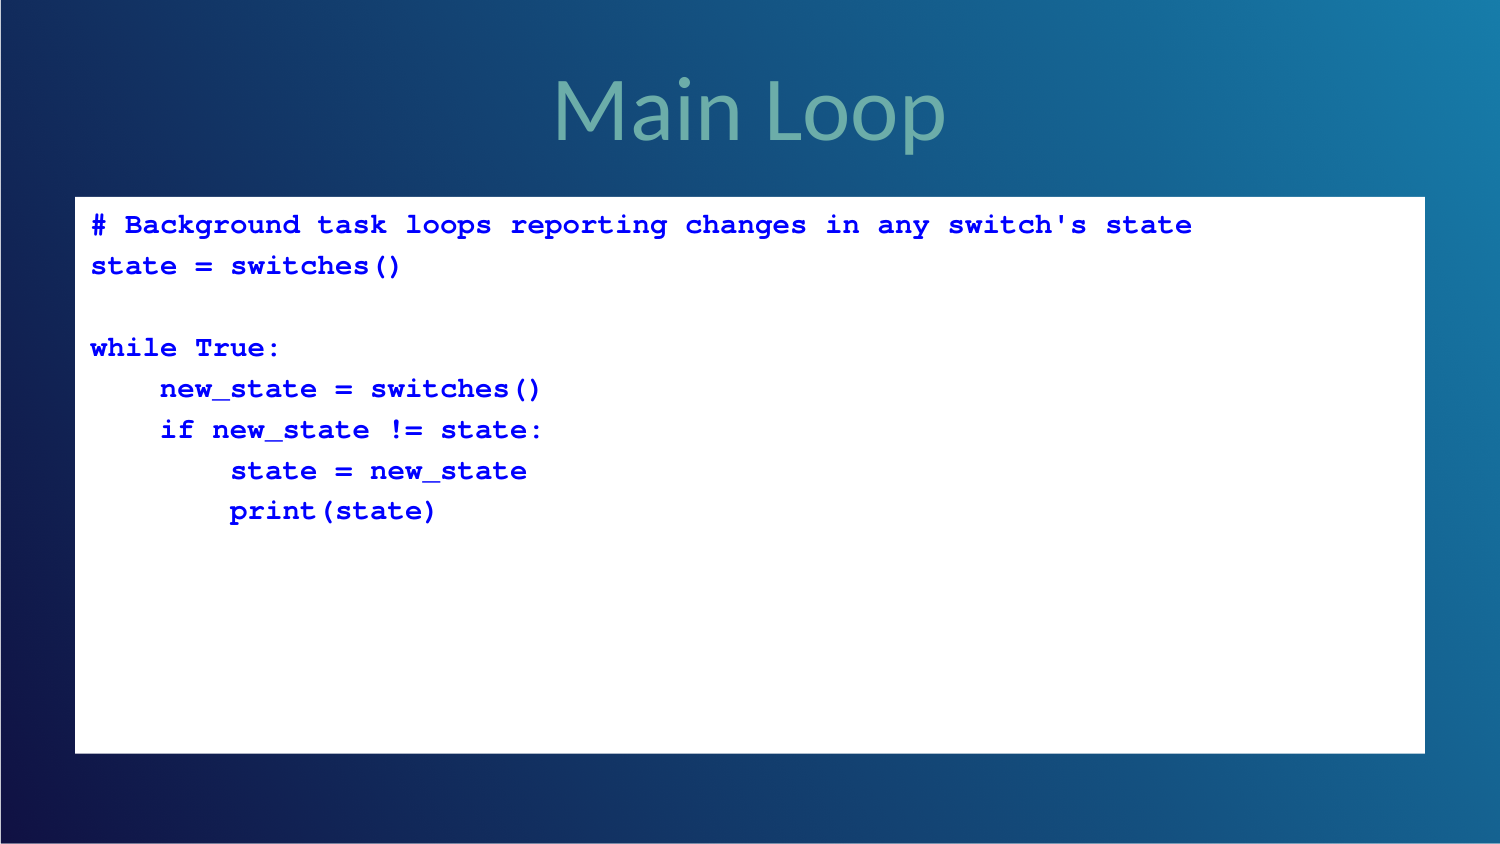

# Main Loop
# Background task loops reporting changes in any switch's state
state = switches()

while True:
    new_state = switches()
    if new_state != state:
        state = new_state
        print(state)